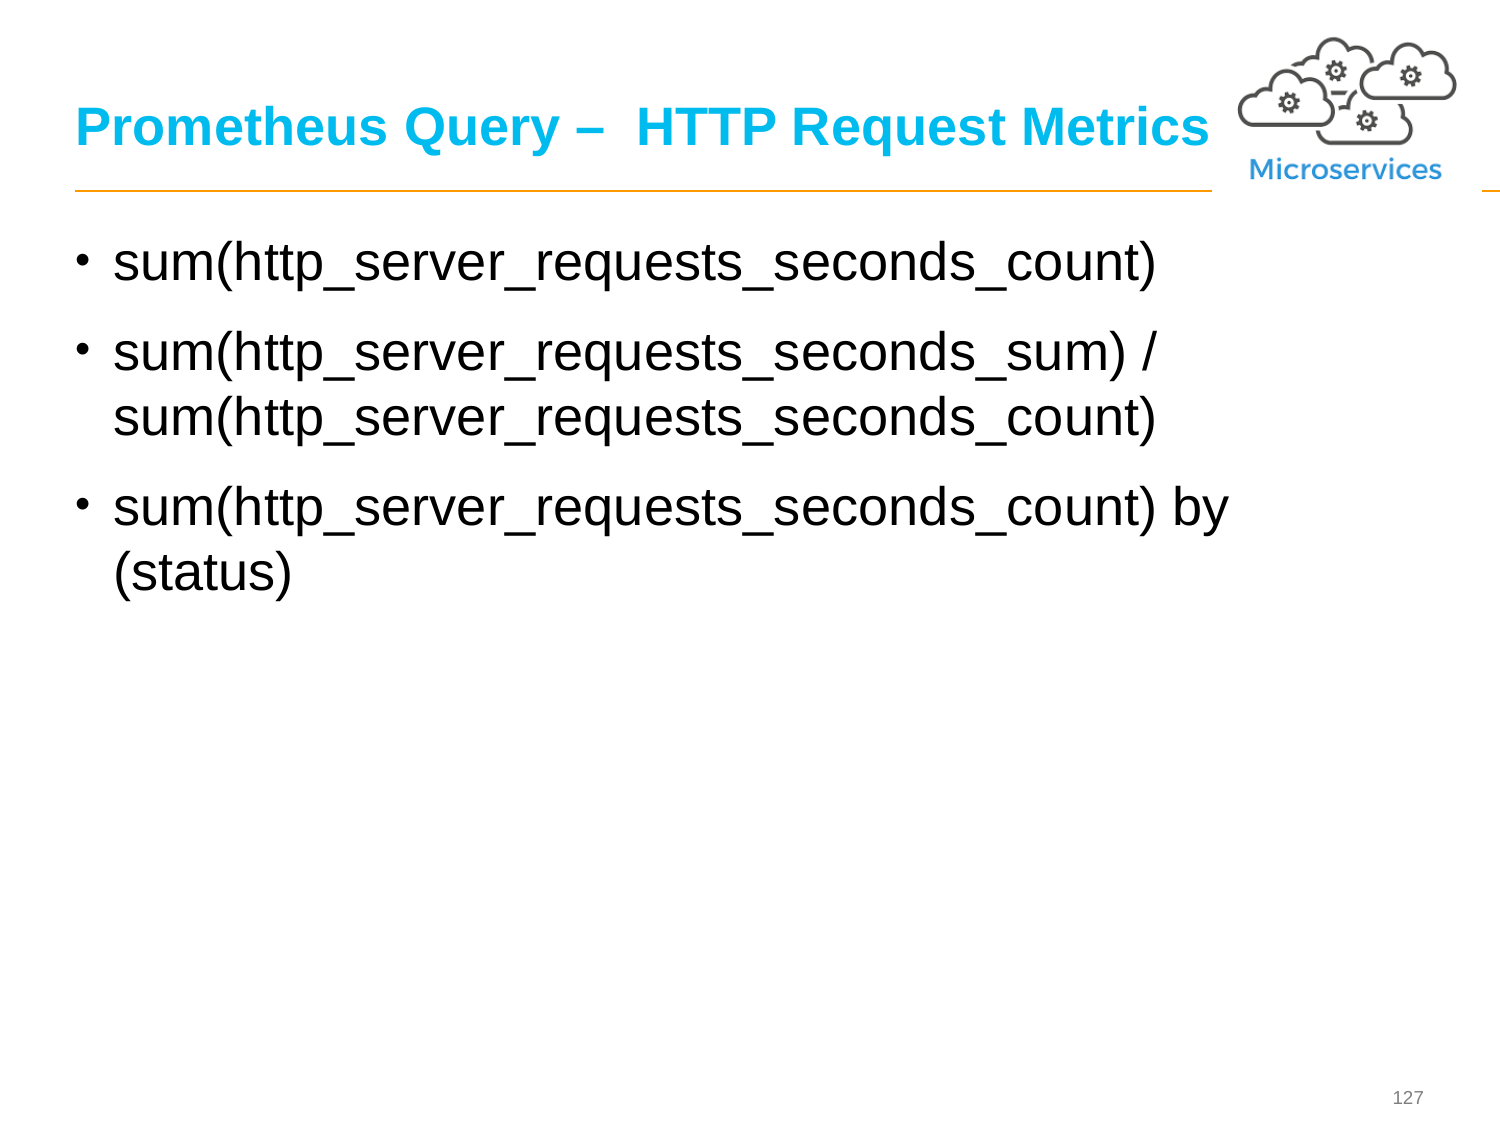

# Prometheus Query –  HTTP Request Metrics
sum(http_server_requests_seconds_count)
sum(http_server_requests_seconds_sum) / sum(http_server_requests_seconds_count)
sum(http_server_requests_seconds_count) by (status)